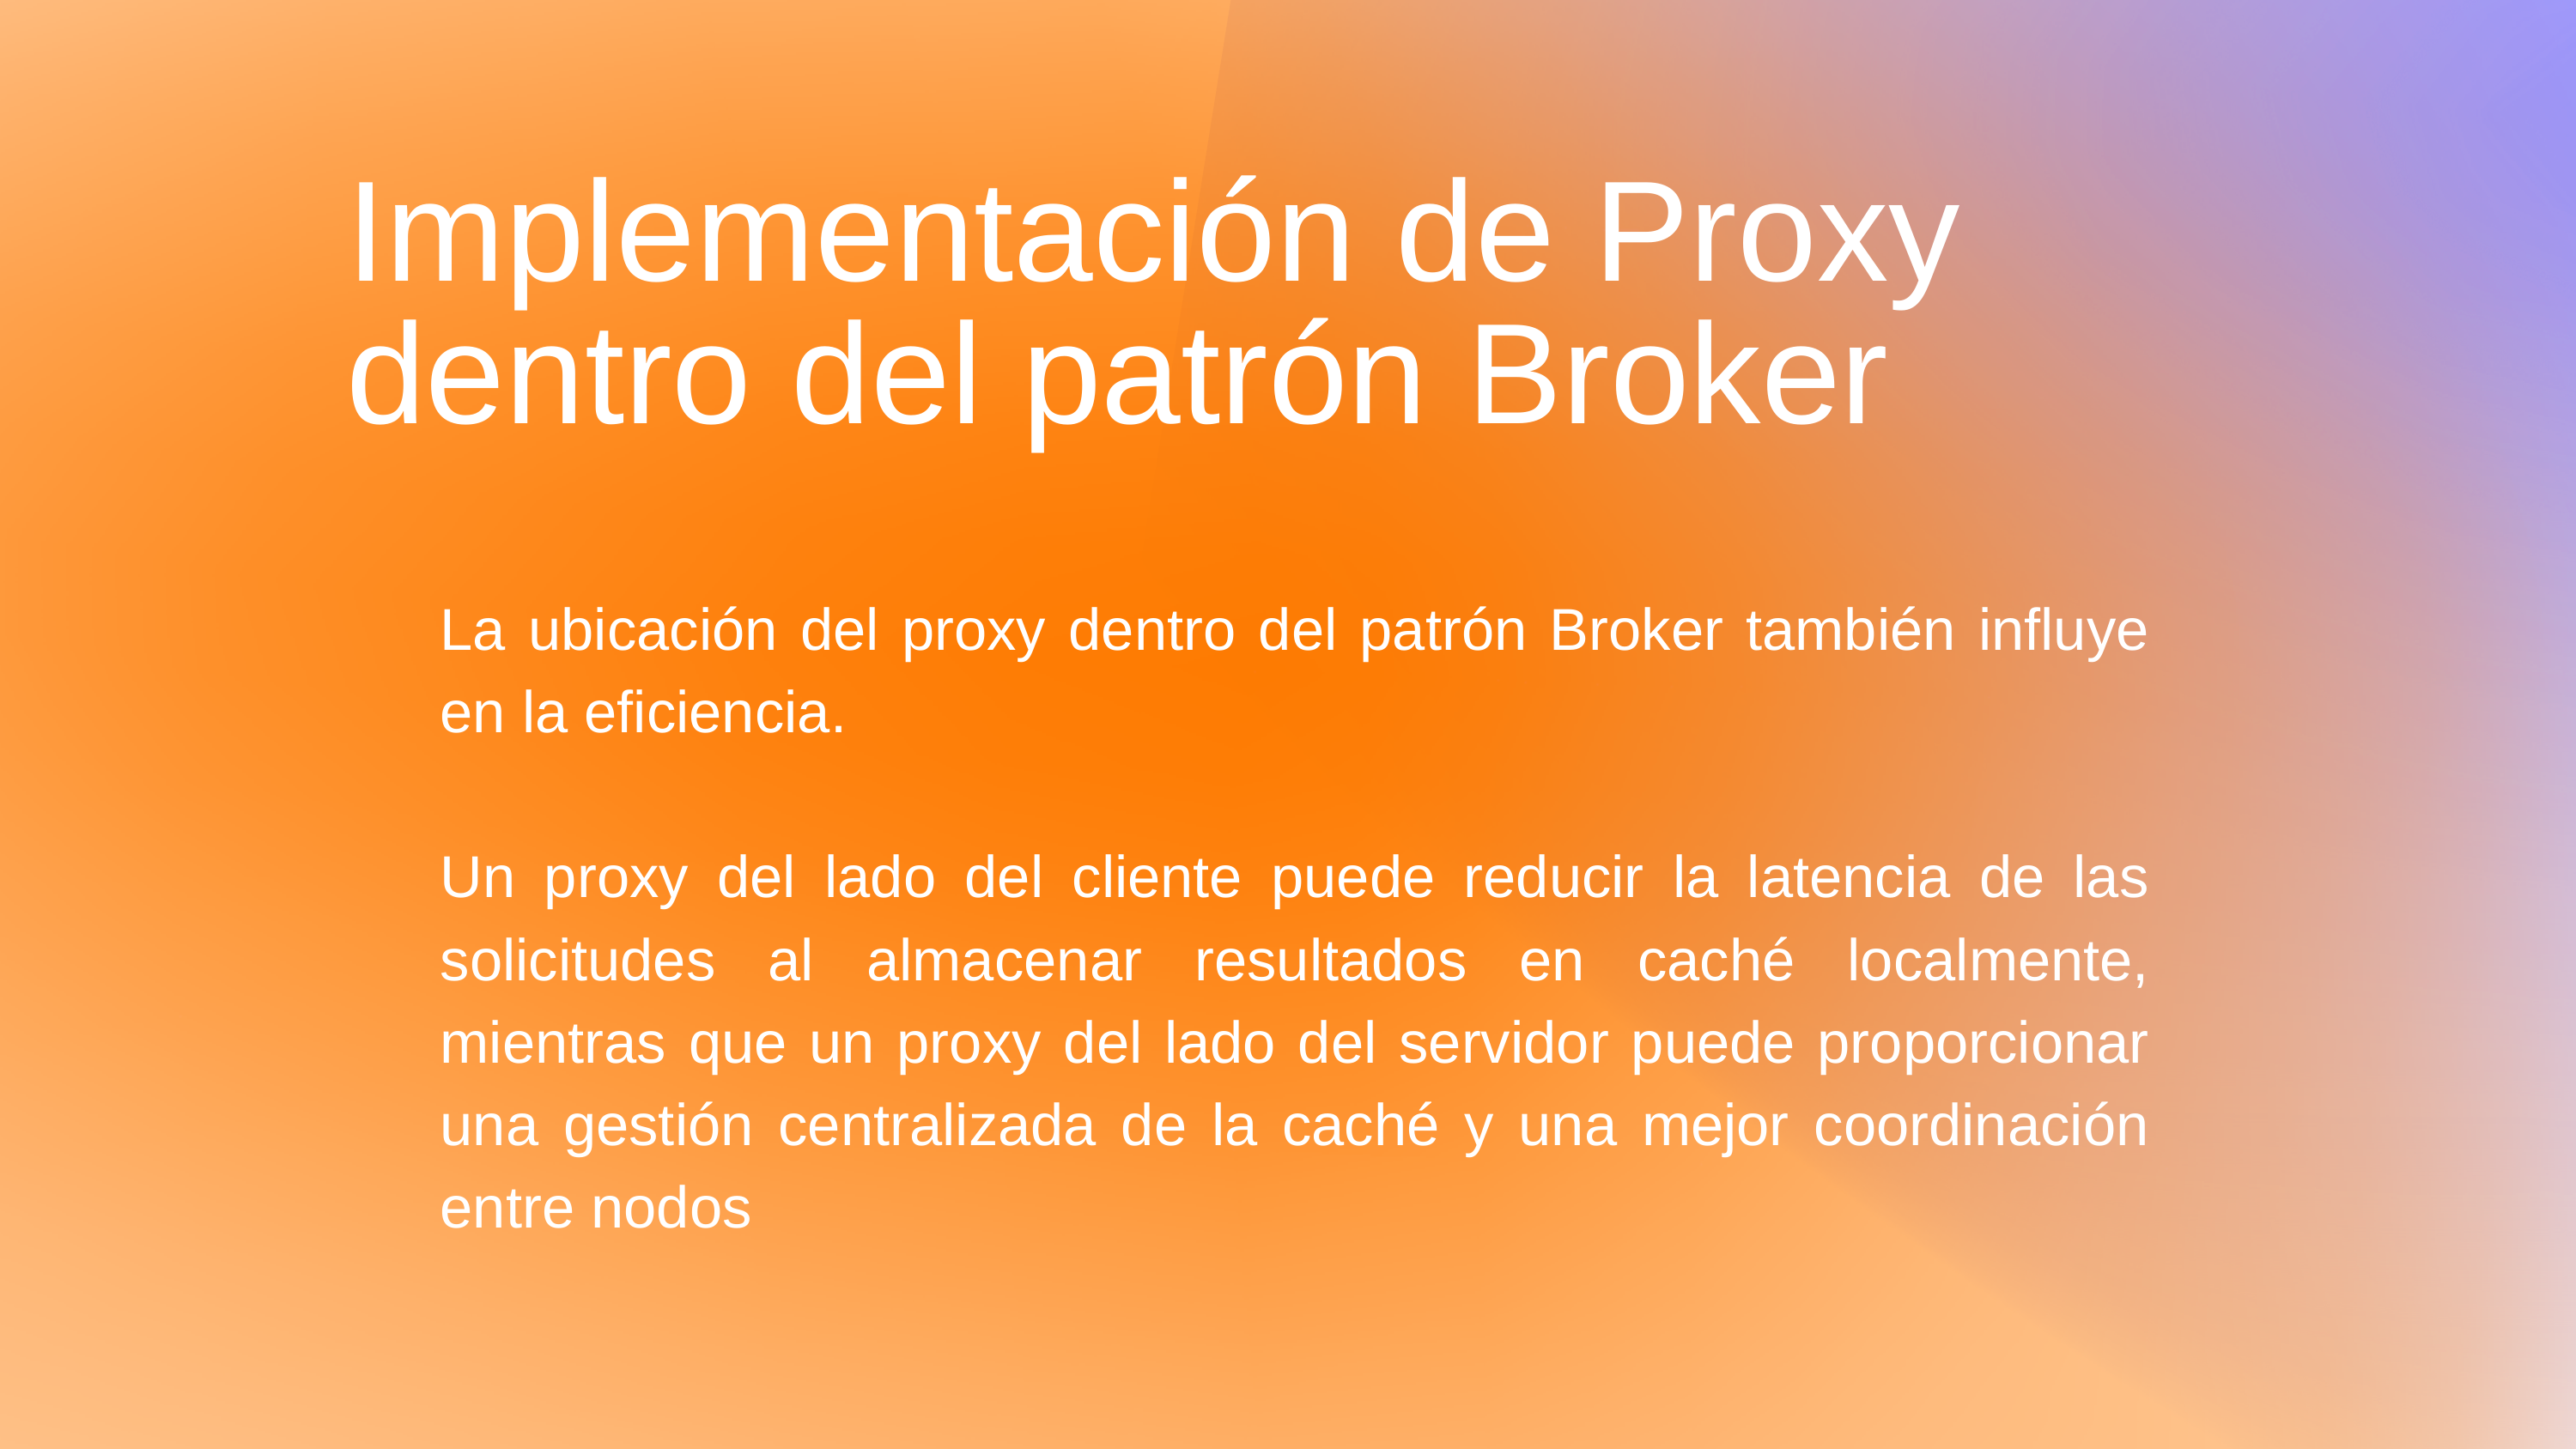

Implementación de Proxy dentro del patrón Broker
La ubicación del proxy dentro del patrón Broker también influye en la eficiencia.

Un proxy del lado del cliente puede reducir la latencia de las solicitudes al almacenar resultados en caché localmente, mientras que un proxy del lado del servidor puede proporcionar una gestión centralizada de la caché y una mejor coordinación entre nodos